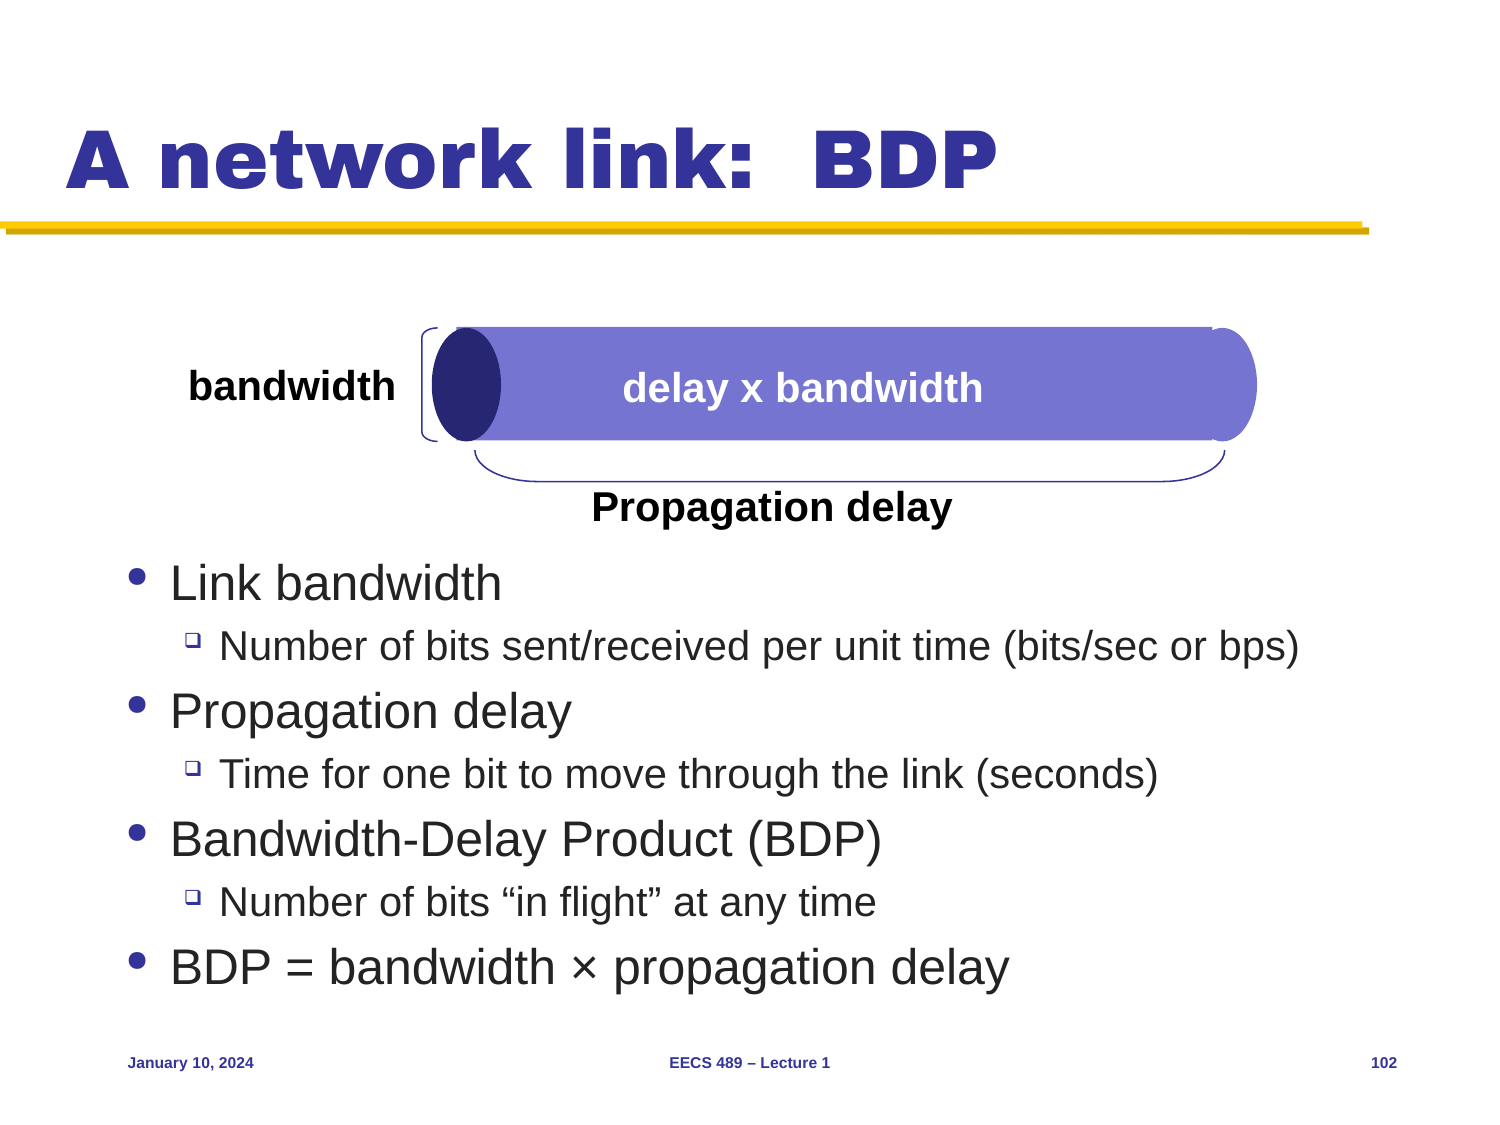

# A network link:  BDP

Link bandwidth
Number of bits sent/received per unit time (bits/sec or bps)
Propagation delay
Time for one bit to move through the link (seconds)
Bandwidth-Delay Product (BDP)
Number of bits “in flight” at any time
BDP = bandwidth × propagation delay

bandwidth
delay x bandwidth
Propagation delay
January 10, 2024
EECS 489 – Lecture 1
102